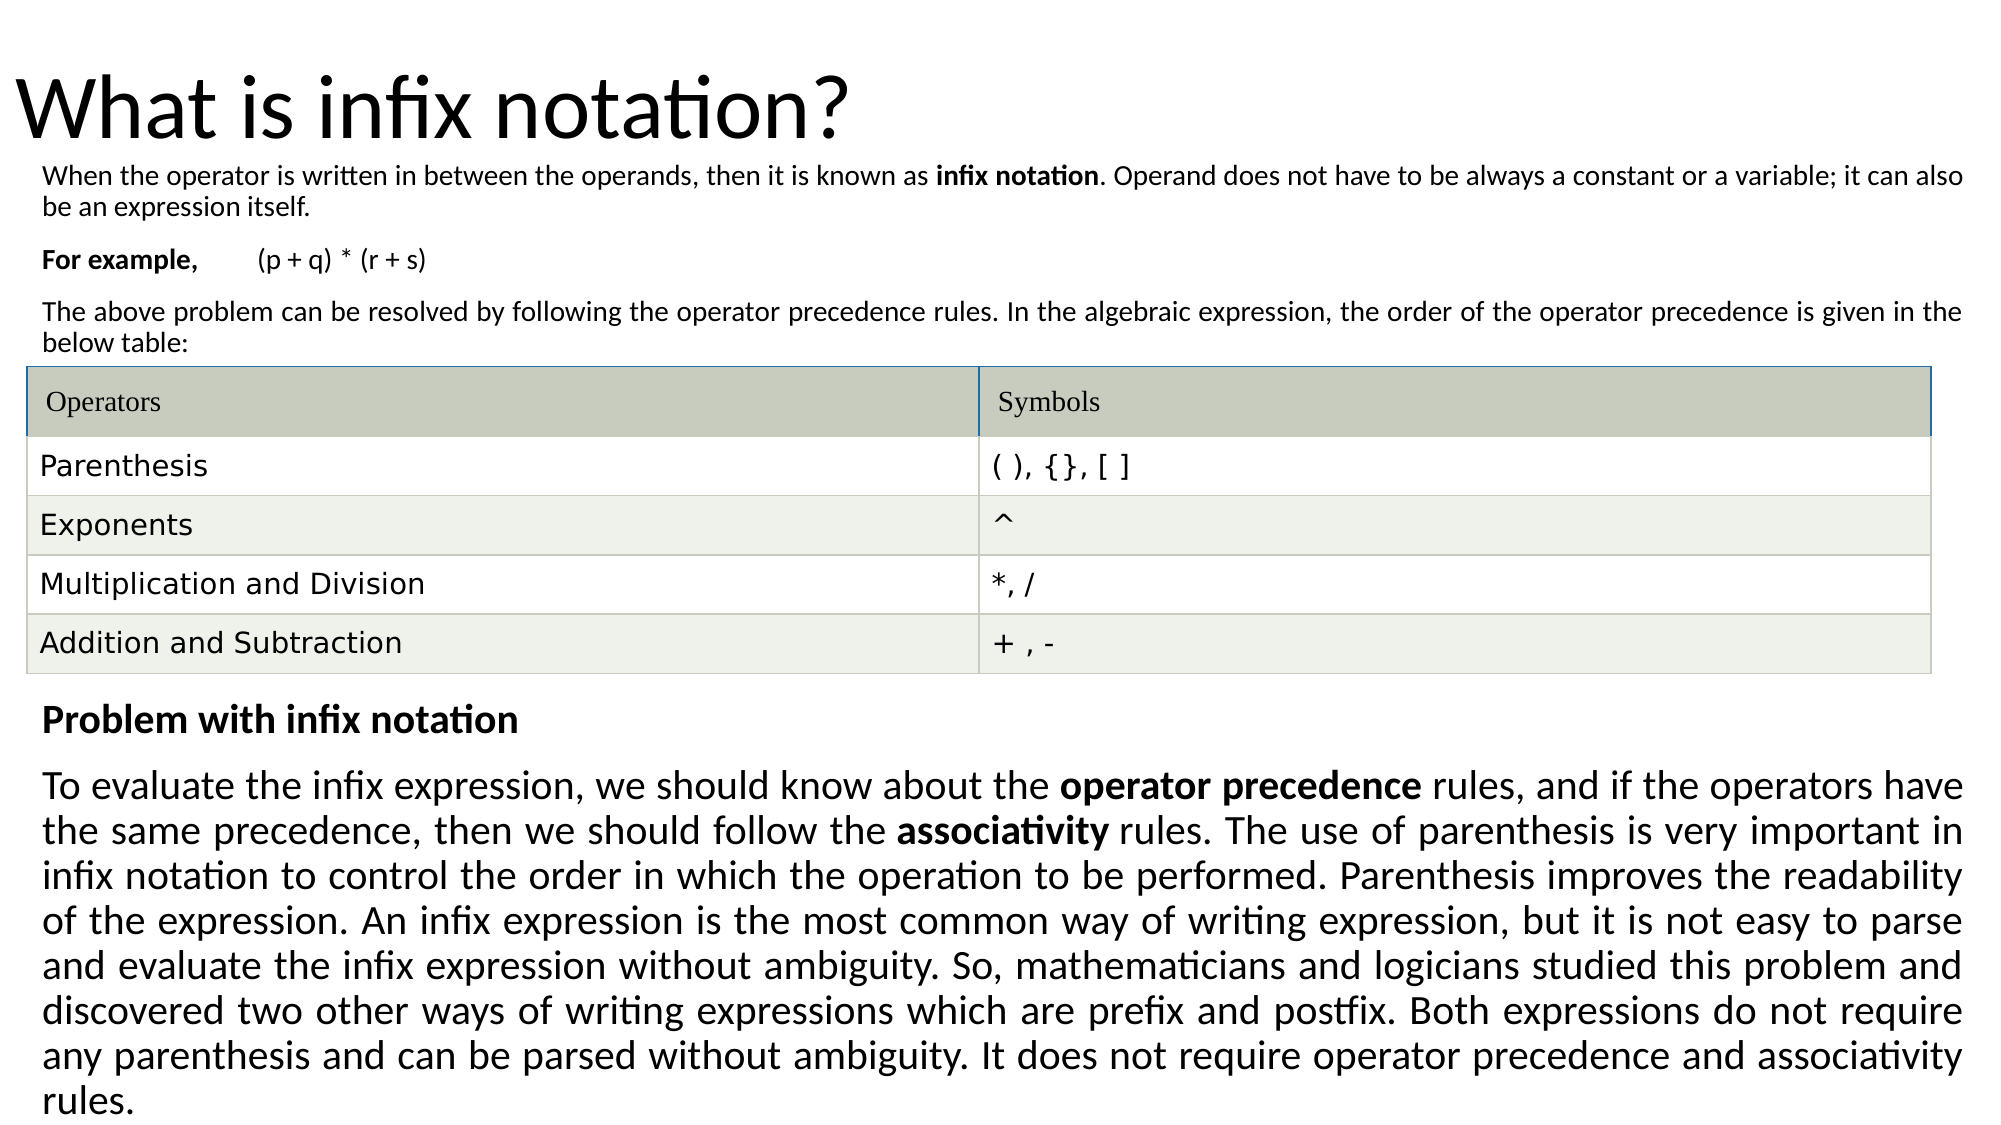

# What is infix notation?
When the operator is written in between the operands, then it is known as infix notation. Operand does not have to be always a constant or a variable; it can also be an expression itself.
For example,         (p + q) * (r + s)
The above problem can be resolved by following the operator precedence rules. In the algebraic expression, the order of the operator precedence is given in the below table:
| Operators | Symbols |
| --- | --- |
| Parenthesis | ( ), {}, [ ] |
| Exponents | ^ |
| Multiplication and Division | \*, / |
| Addition and Subtraction | + , - |
Problem with infix notation
To evaluate the infix expression, we should know about the operator precedence rules, and if the operators have the same precedence, then we should follow the associativity rules. The use of parenthesis is very important in infix notation to control the order in which the operation to be performed. Parenthesis improves the readability of the expression. An infix expression is the most common way of writing expression, but it is not easy to parse and evaluate the infix expression without ambiguity. So, mathematicians and logicians studied this problem and discovered two other ways of writing expressions which are prefix and postfix. Both expressions do not require any parenthesis and can be parsed without ambiguity. It does not require operator precedence and associativity rules.